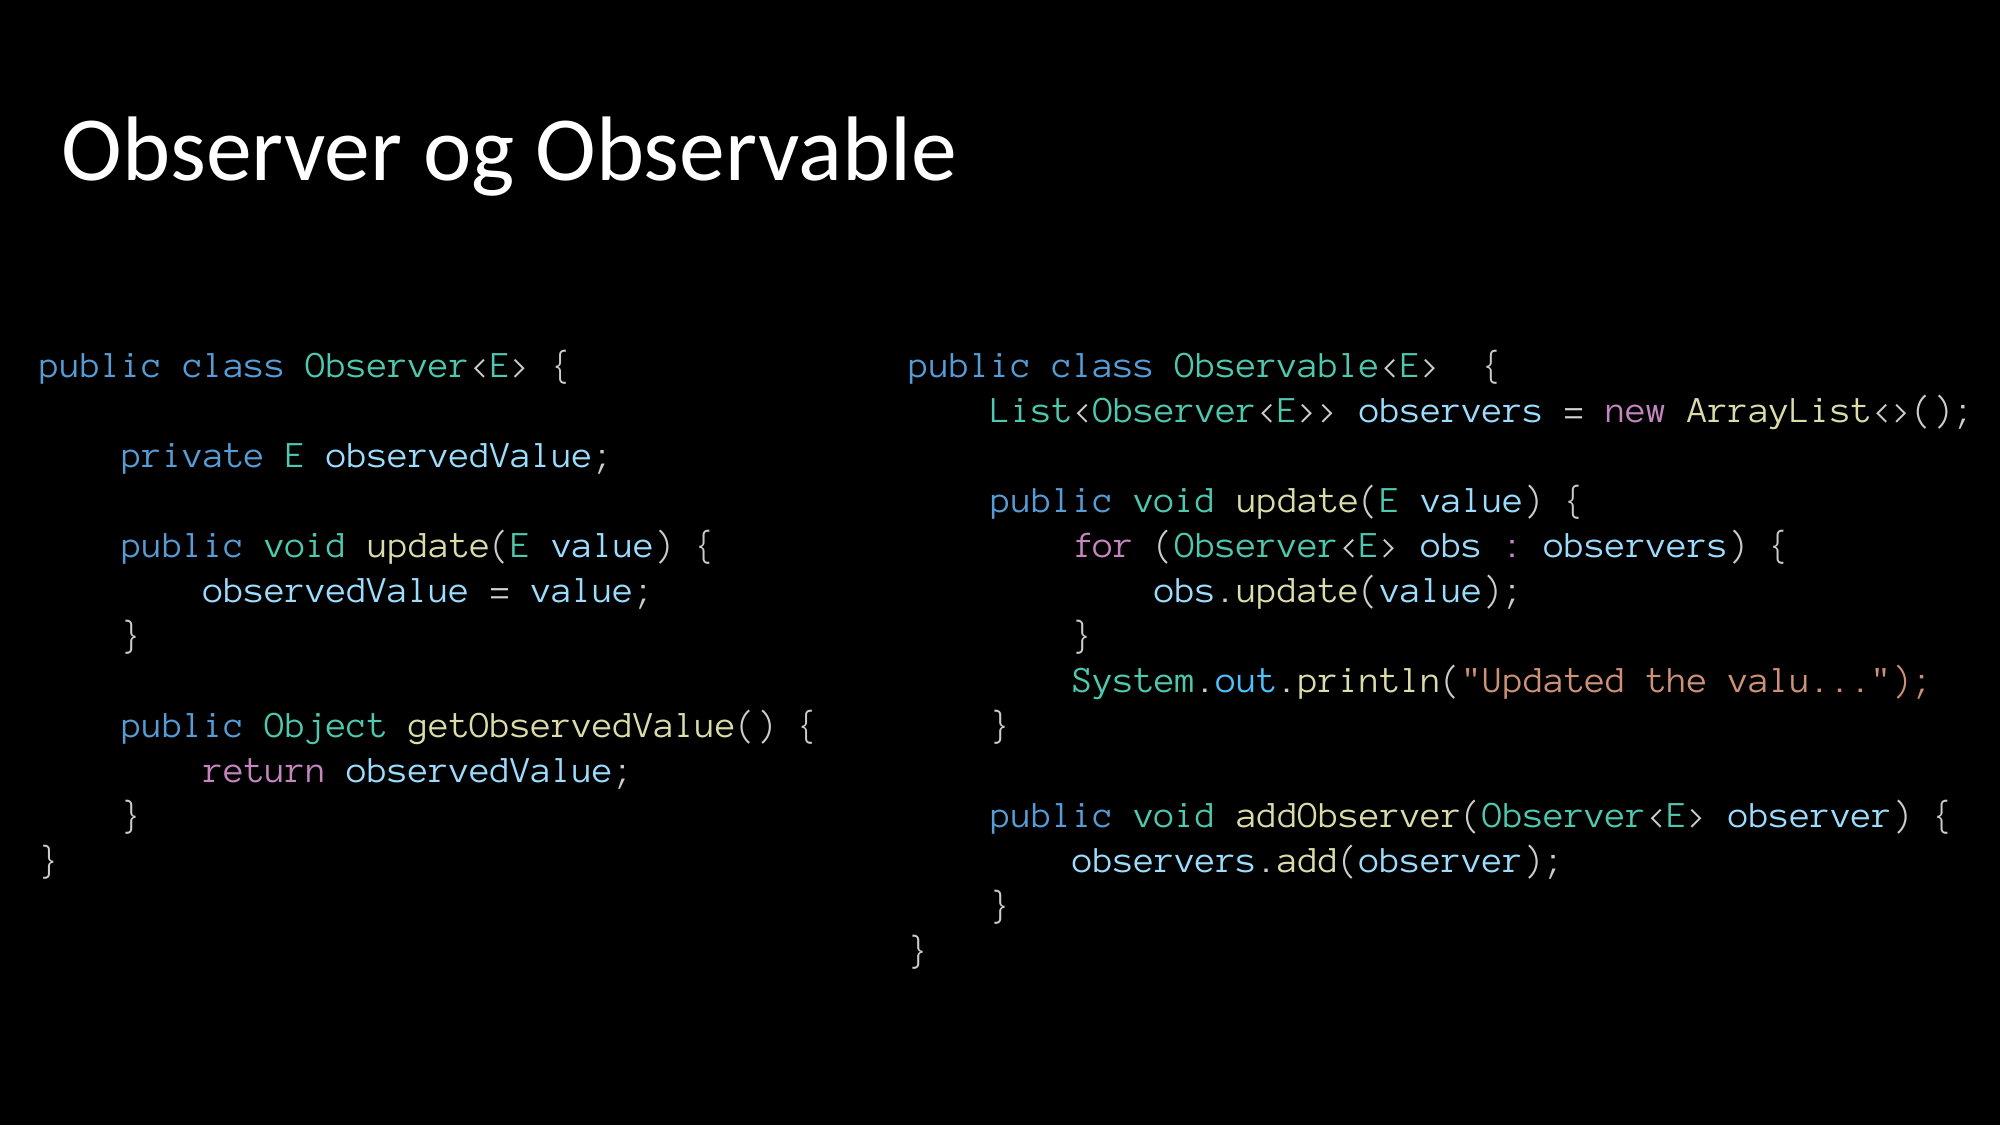

# Observer og Observable
public class Observer<E> {
    private E observedValue;
    public void update(E value) {
        observedValue = value;
    }
    public Object getObservedValue() {
        return observedValue;
    }
}

public class Observable<E>  {
    List<Observer<E>> observers = new ArrayList<>();
    public void update(E value) {
        for (Observer<E> obs : observers) {
            obs.update(value);
        }
        System.out.println("Updated the valu...");
    }
    public void addObserver(Observer<E> observer) {
        observers.add(observer);
    }
}